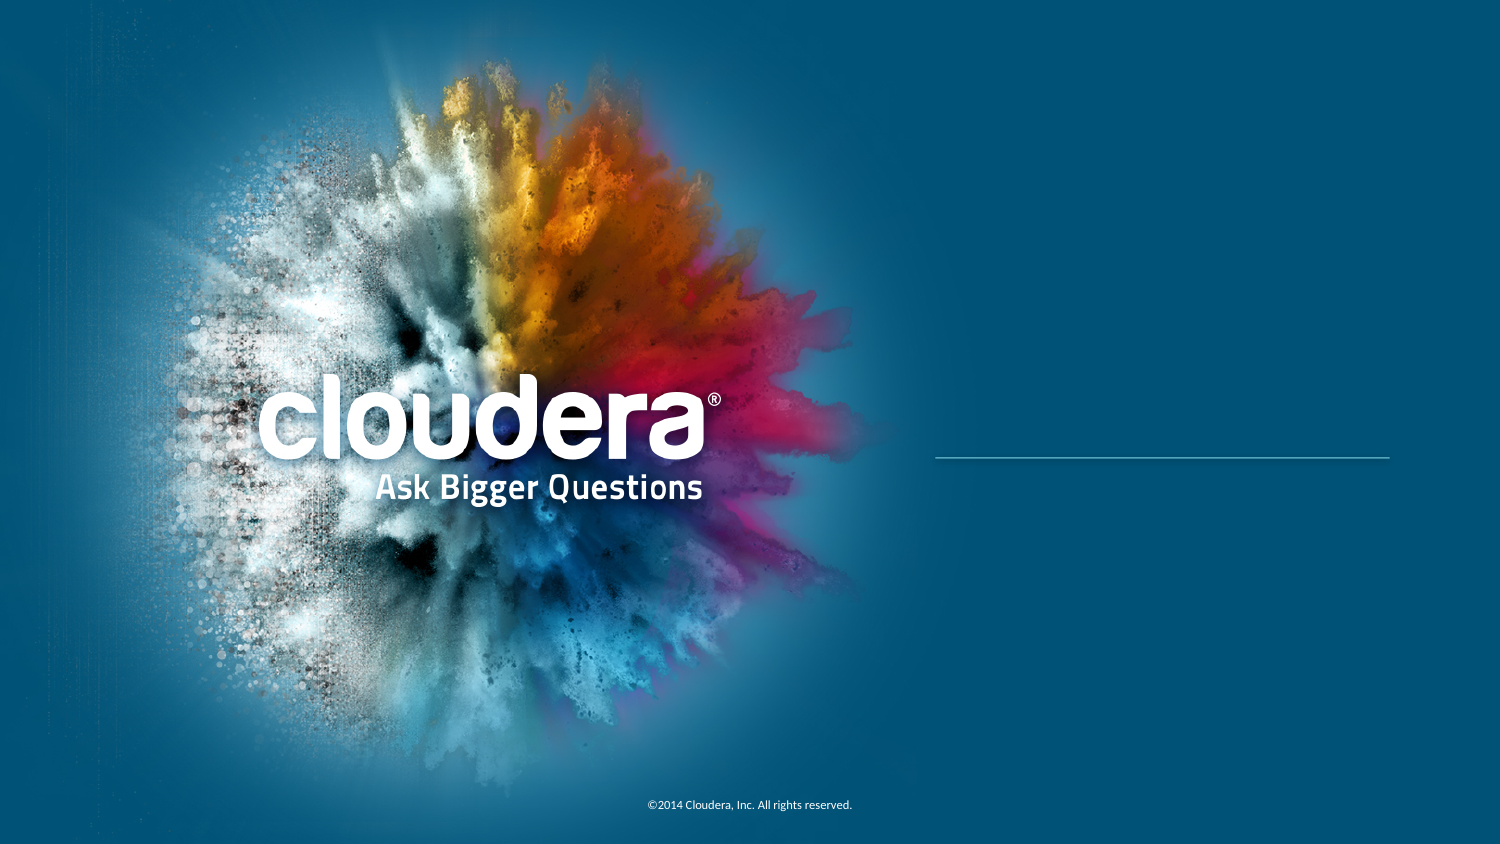

#

©2014 Cloudera, Inc. All rights reserved.